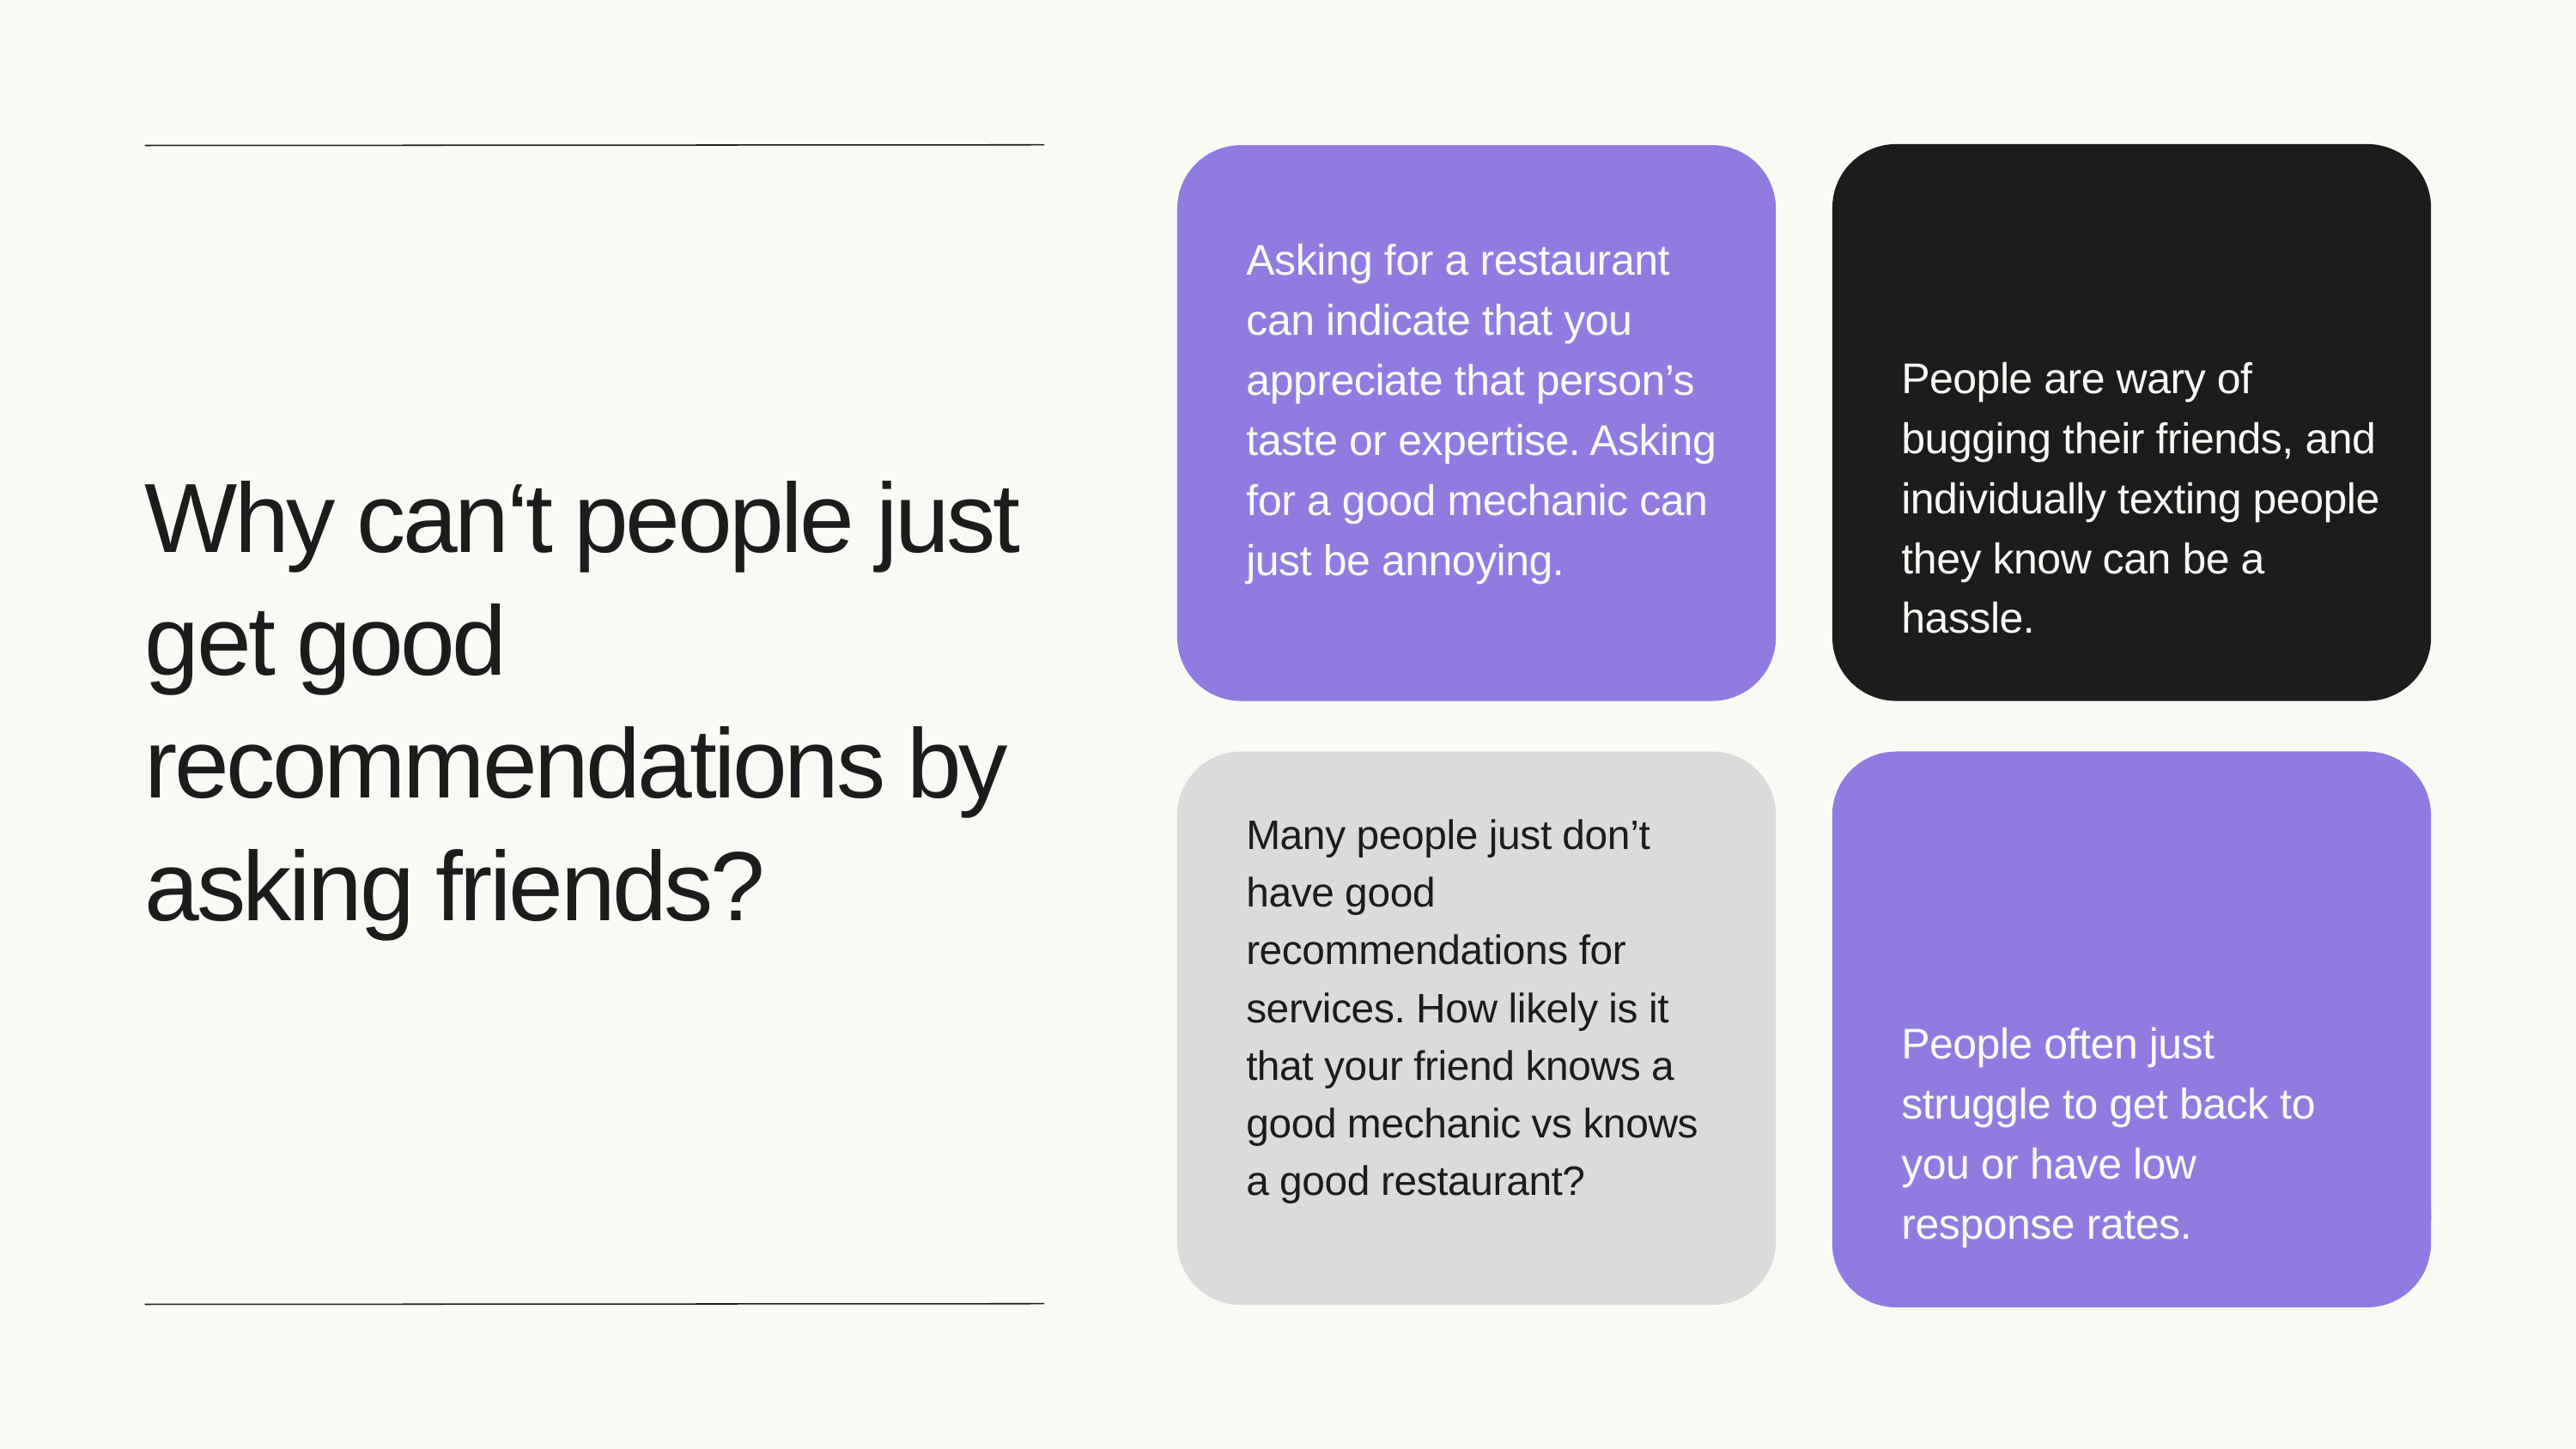

Asking for a restaurant can indicate that you appreciate that person’s taste or expertise. Asking for a good mechanic can just be annoying.
People are wary of bugging their friends, and individually texting people they know can be a hassle.
Why can‘t people just get good recommendations by asking friends?

Many people just don’t have good recommendations for services. How likely is it that your friend knows a good mechanic vs knows a good restaurant?
People often just struggle to get back to you or have low response rates.